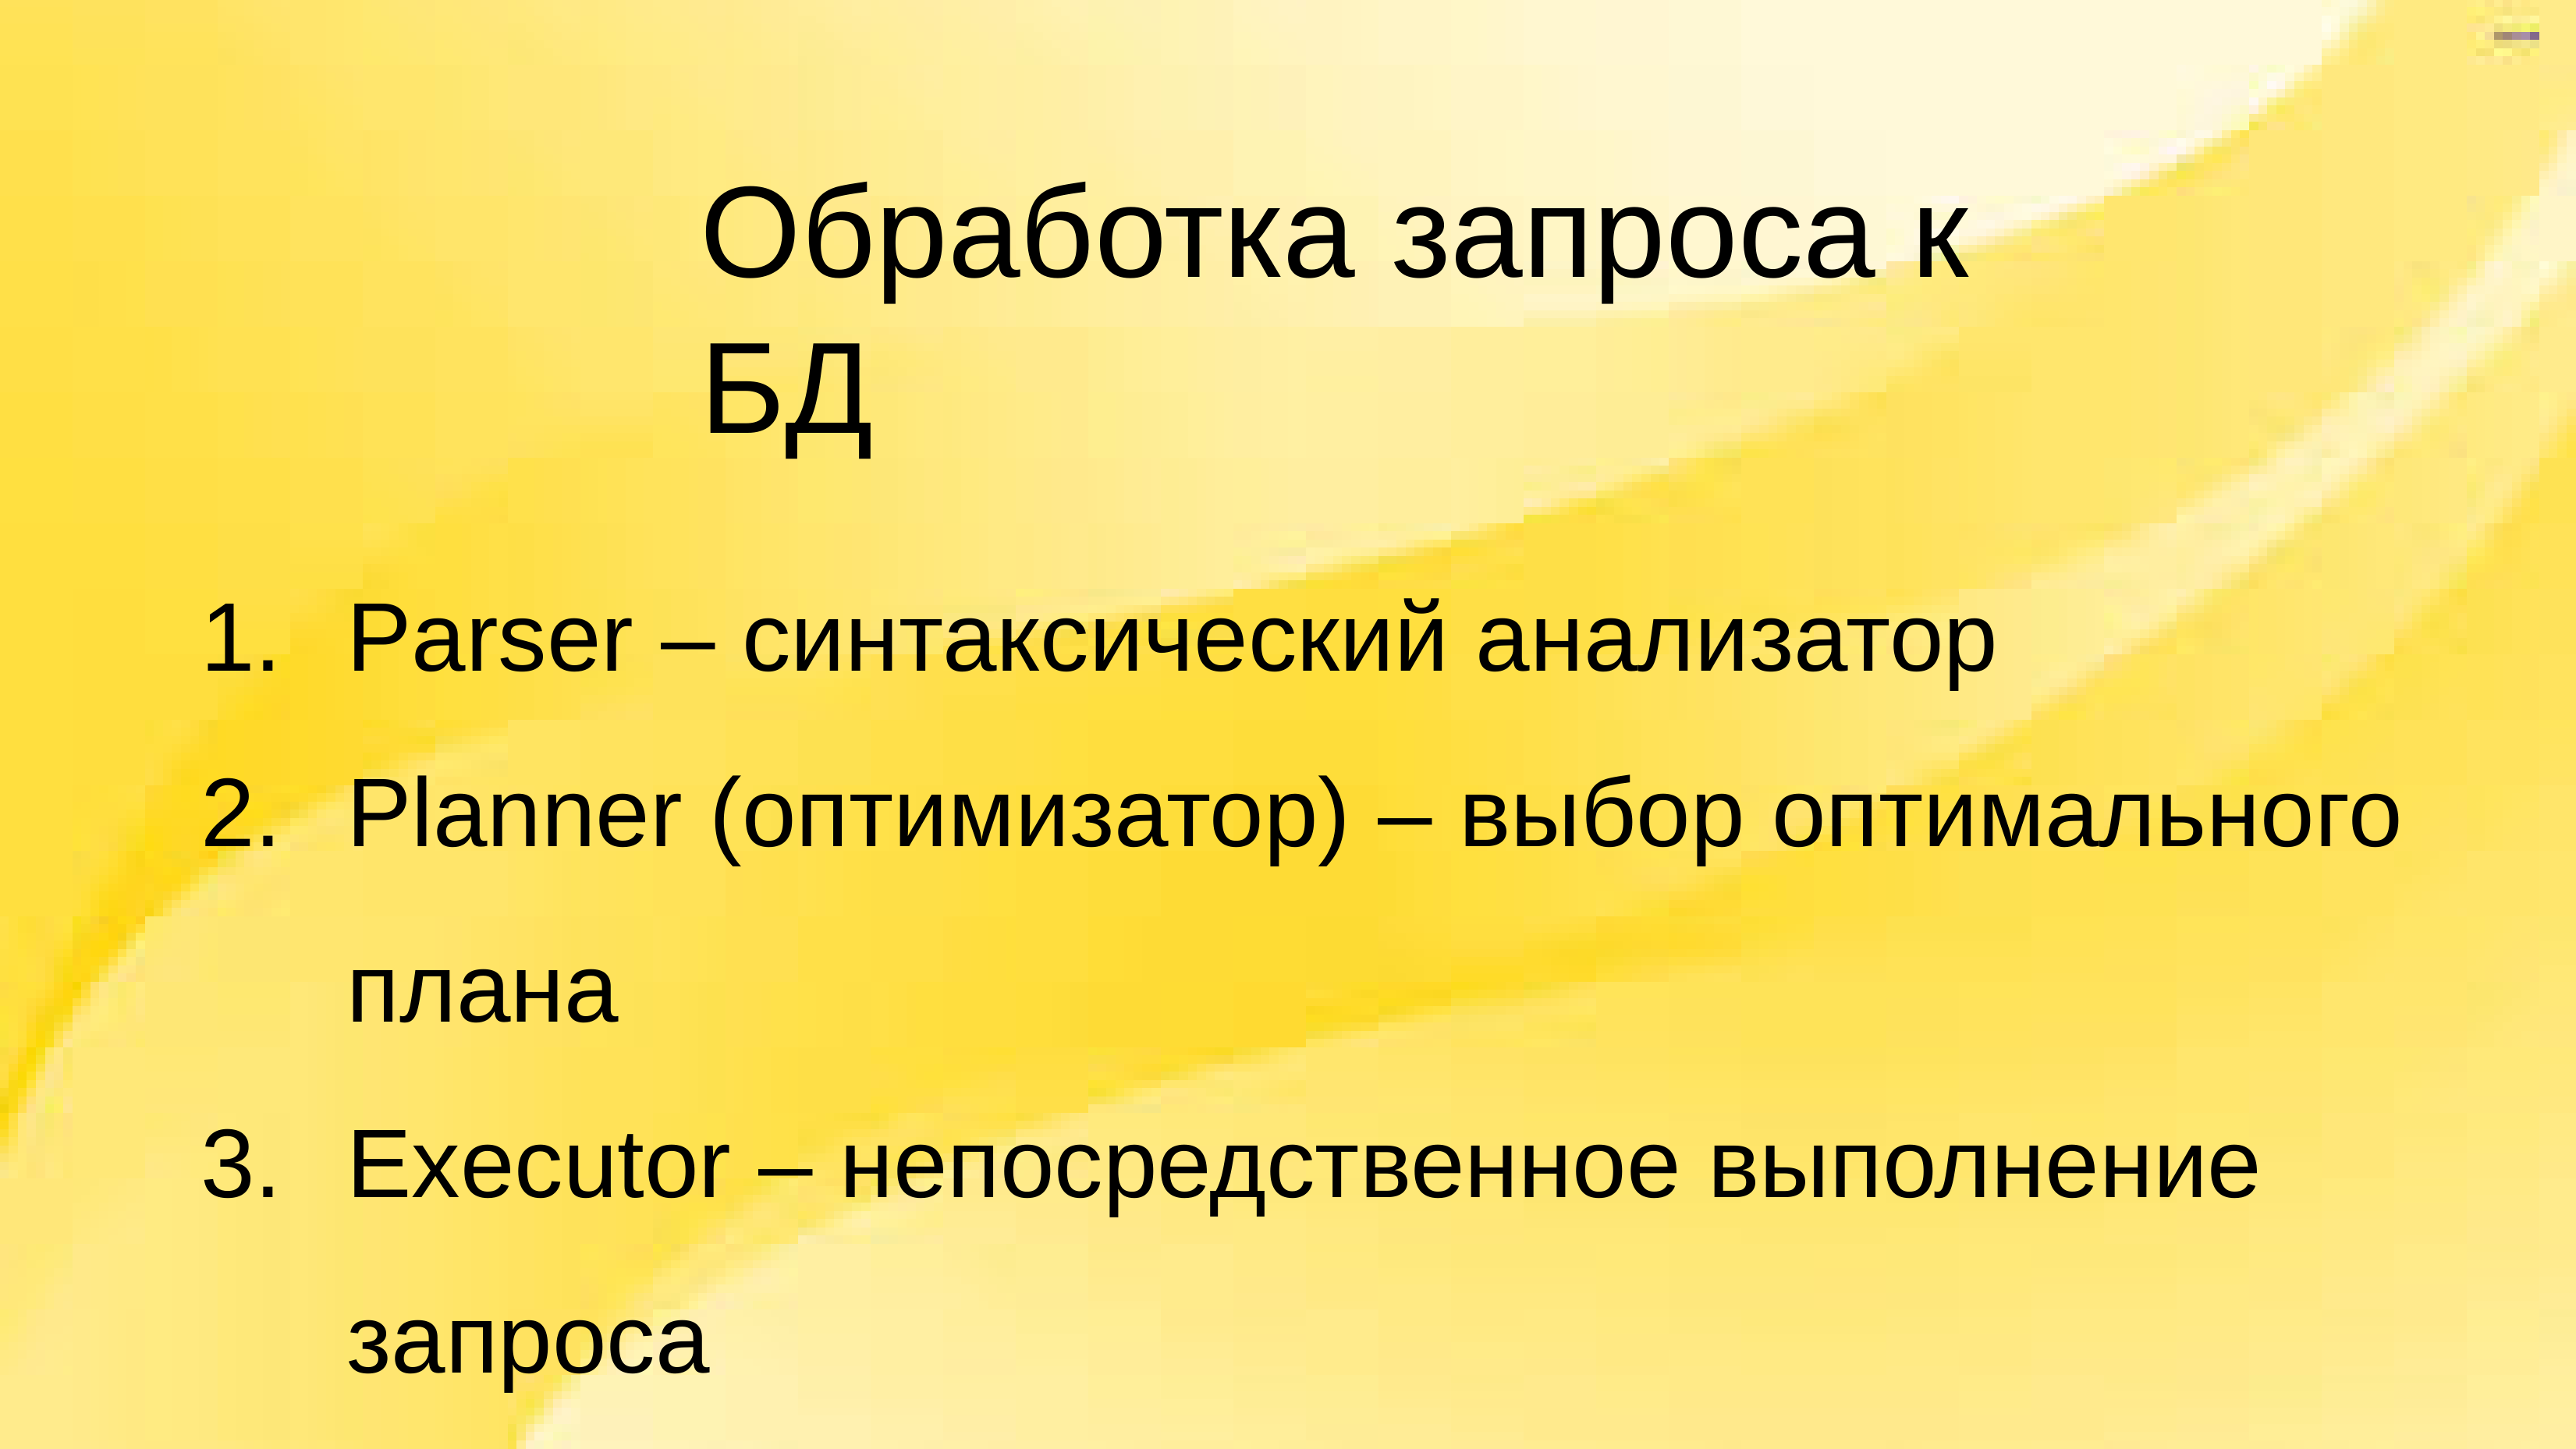

Обработка запроса к БД

Parser – синтаксический анализатор
Planner (оптимизатор) – выбор оптимального плана
Executor – непосредственное выполнение запроса